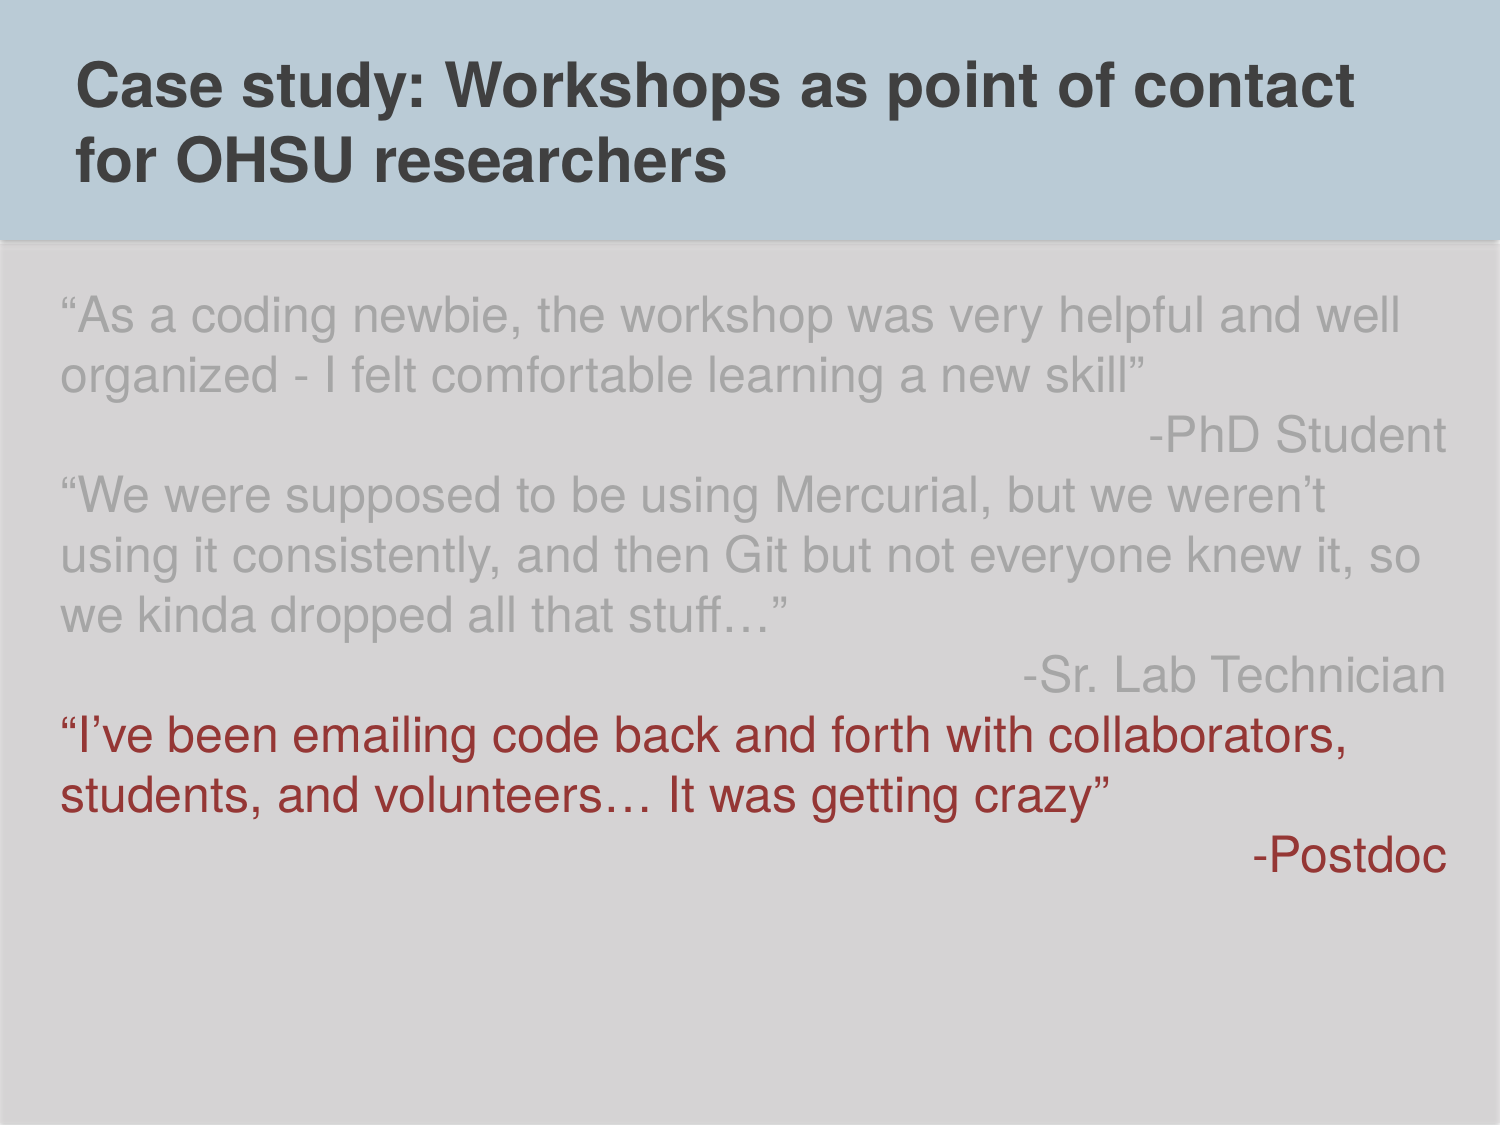

Case study: Workshops as point of contact for OHSU researchers

“As a coding newbie, the workshop was very helpful and well organized - I felt comfortable learning a new skill”
	-PhD Student
“We were supposed to be using Mercurial, but we weren’t using it consistently, and then Git but not everyone knew it, so we kinda dropped all that stuff…”
-Sr. Lab Technician
“I’ve been emailing code back and forth with collaborators, students, and volunteers… It was getting crazy”
-Postdoc